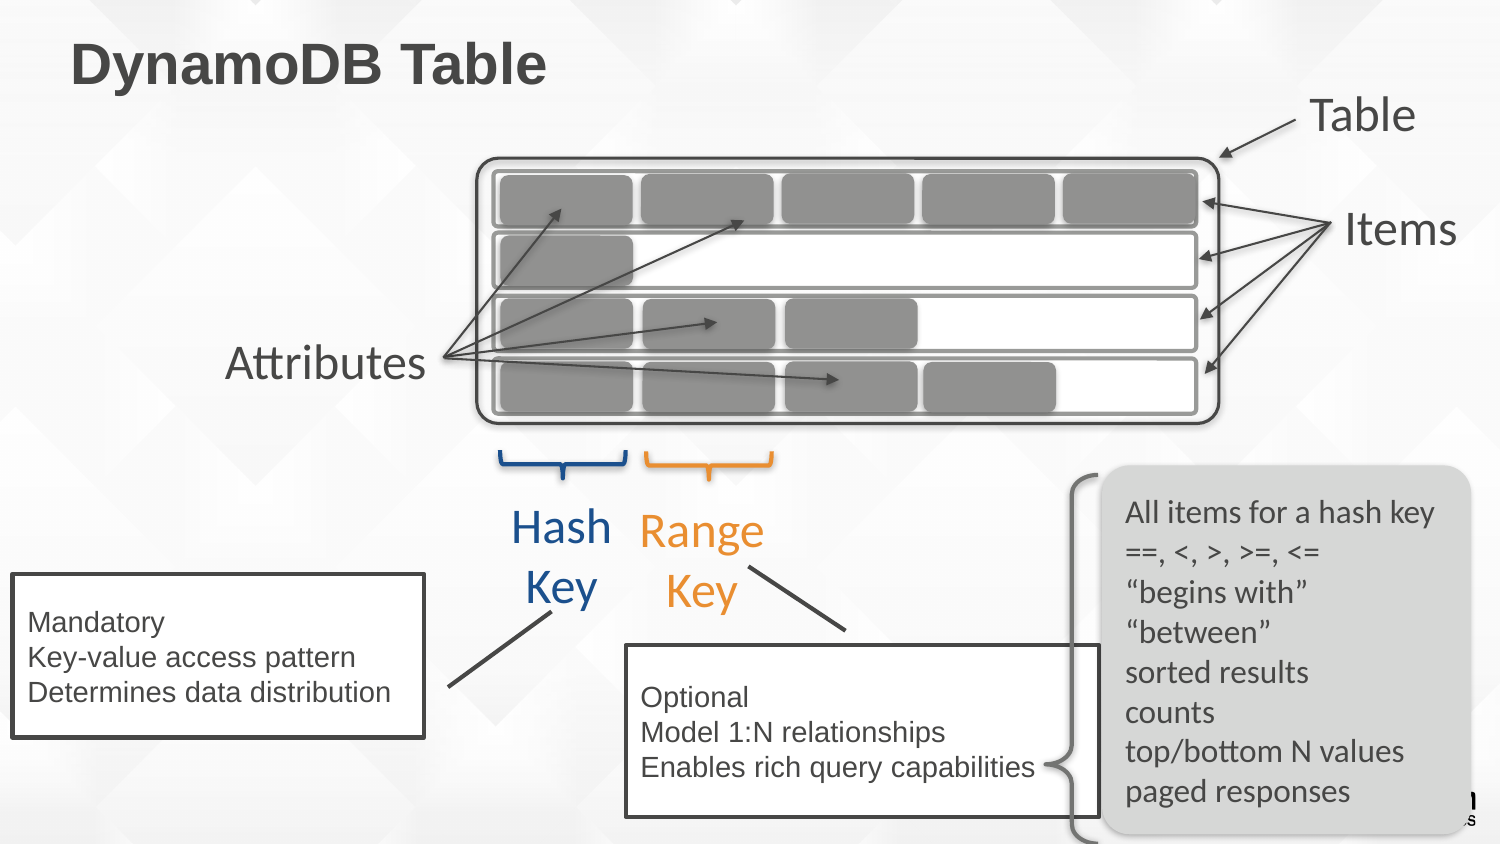

# DynamoDB Table
Table

Items

Attributes

All items for a hash key
==, <, >, >=, <=
“begins with”
“between”
sorted results
counts
top/bottom N values
paged responses

Hash
Key
Range
Key
Mandatory
Key-value access pattern
Determines data distribution
Optional
Model 1:N relationships
Enables rich query capabilities